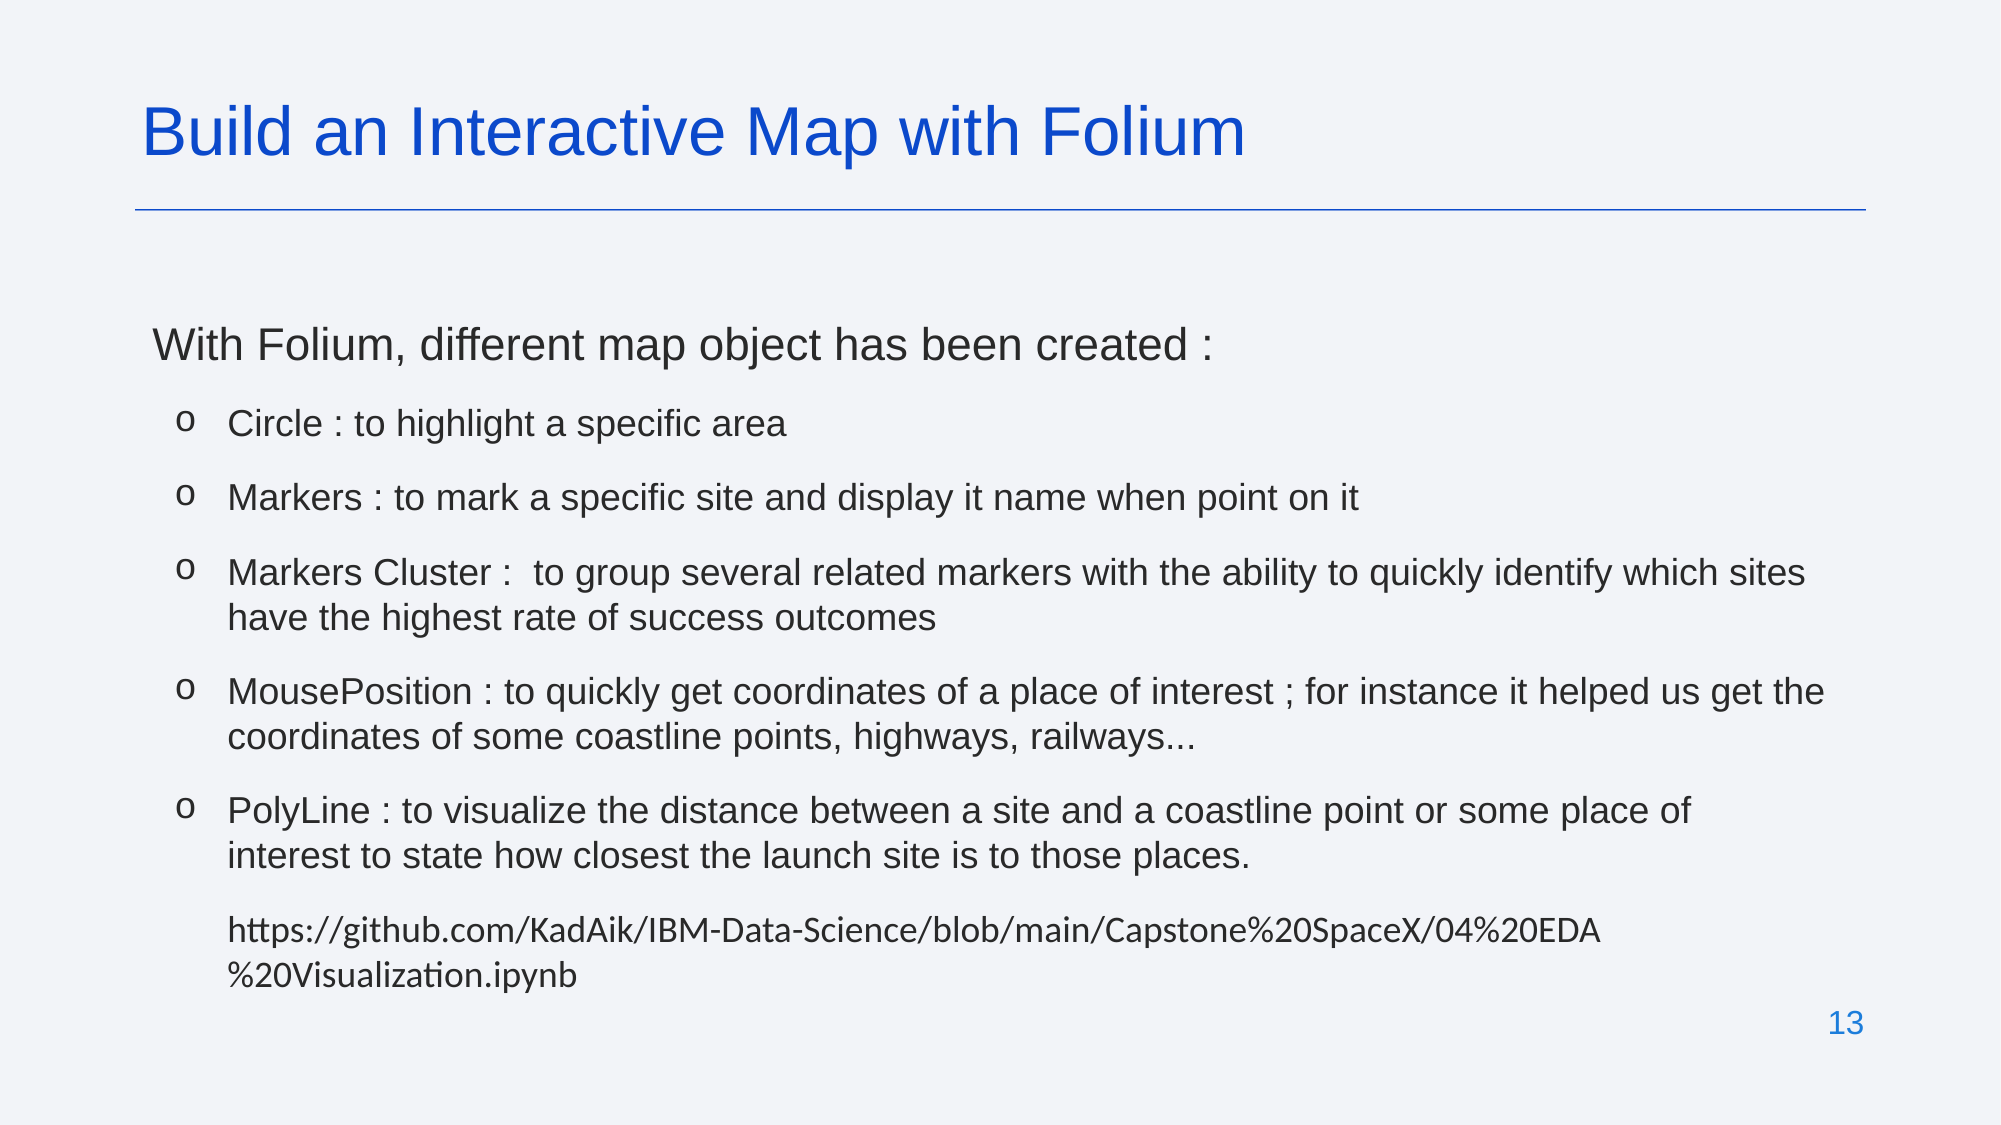

Build an Interactive Map with Folium
With Folium, different map object has been created :
Circle : to highlight a specific area
Markers : to mark a specific site and display it name when point on it
Markers Cluster :  to group several related markers with the ability to quickly identify which sites have the highest rate of success outcomes
MousePosition : to quickly get coordinates of a place of interest ; for instance it helped us get the coordinates of some coastline points, highways, railways...
PolyLine : to visualize the distance between a site and a coastline point or some place of interest to state how closest the launch site is to those places.
https://github.com/KadAik/IBM-Data-Science/blob/main/Capstone%20SpaceX/04%20EDA%20Visualization.ipynb

13